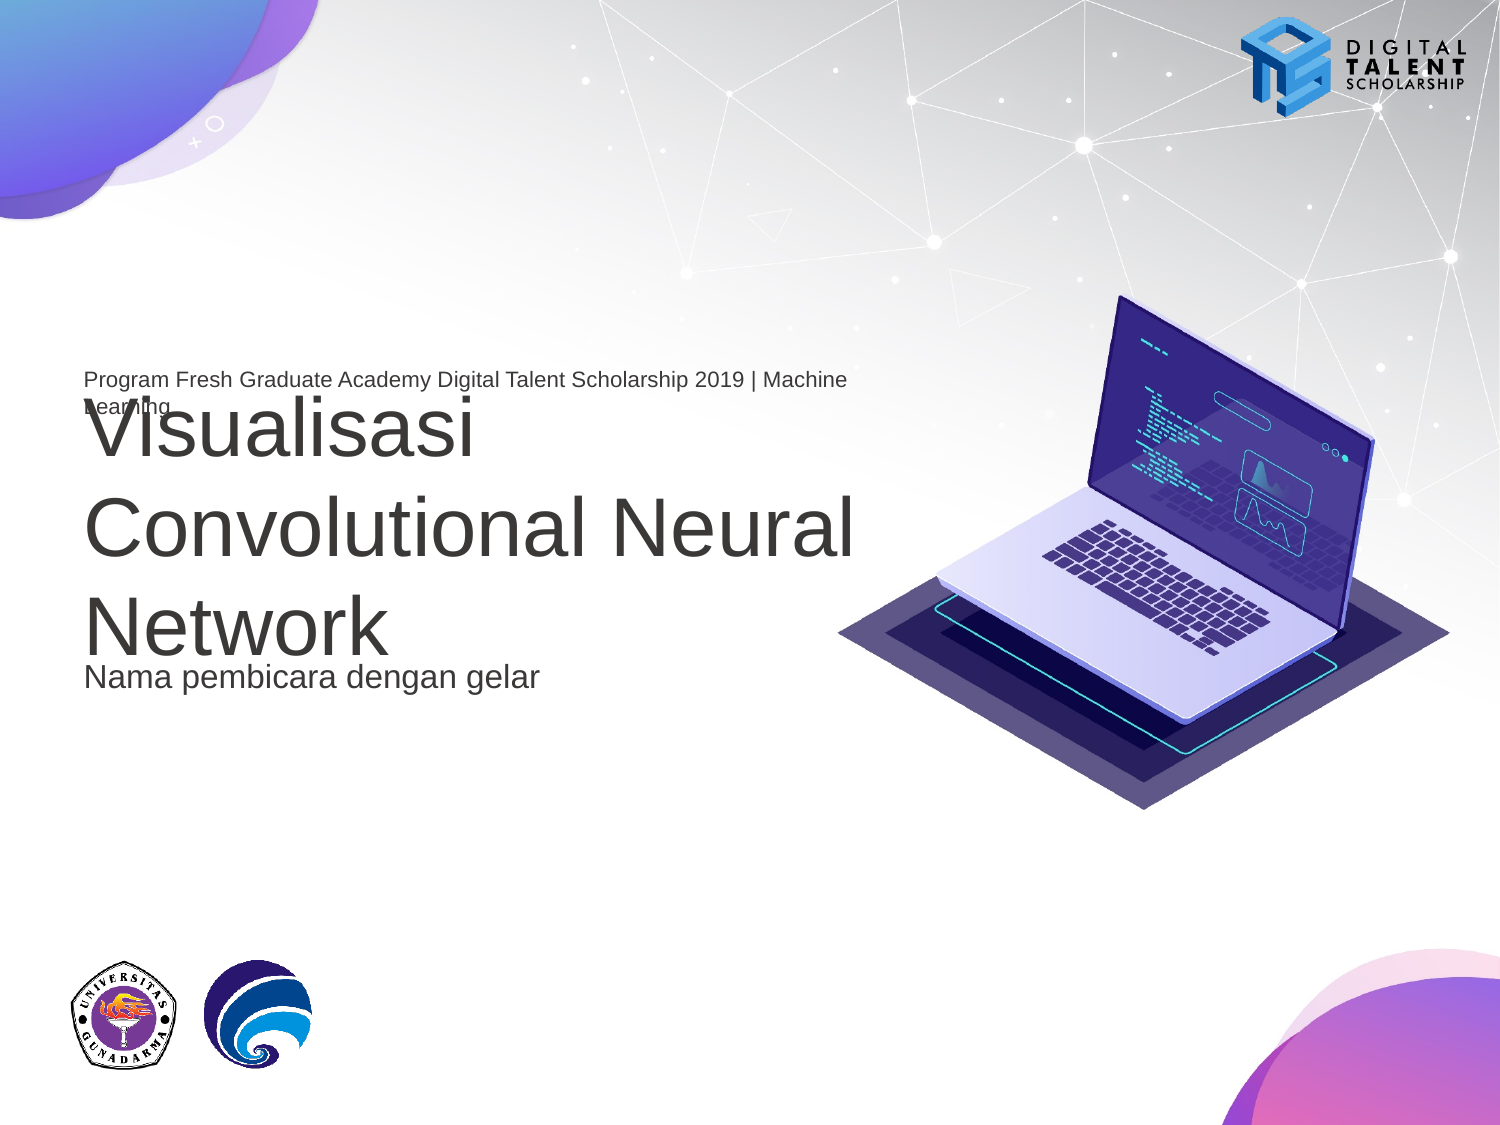

# Visualisasi Convolutional Neural Network
Nama pembicara dengan gelar